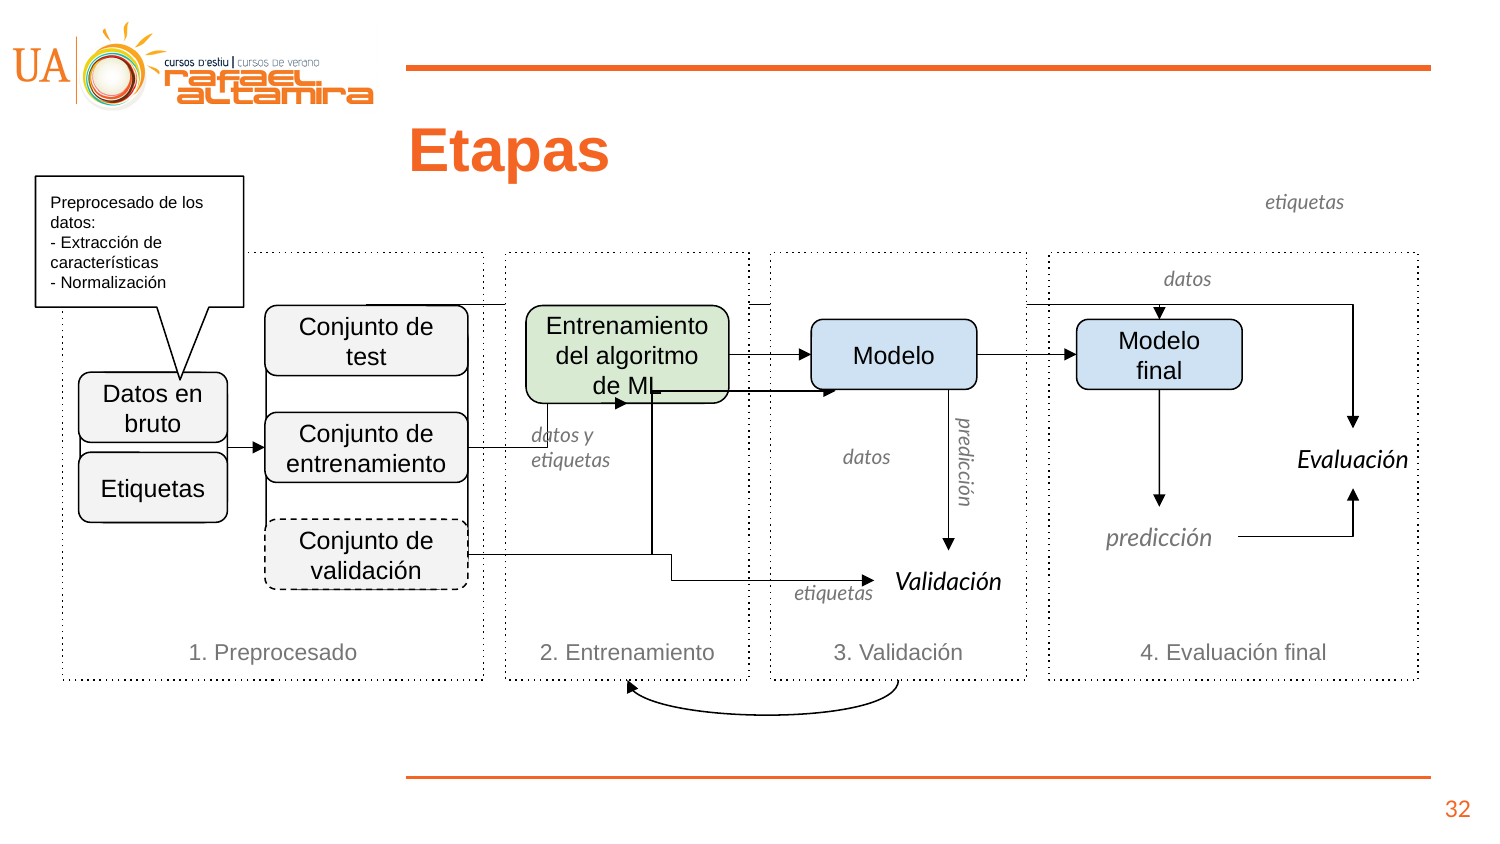

# Etapas
Preprocesado de los datos:
- Extracción de características
- Normalización
etiquetas
4. Evaluación final
datos
Evaluación
predicción
1. Preprocesado
Conjunto de
test

Conjunto de
entrenamiento
Conjunto de
validación
3. Validación
datos
predicción
Validación
etiquetas
2. Entrenamiento
Entrenamiento del algoritmo de ML
datos y etiquetas
Modelo
Modelo
final
Datos en
bruto
Etiquetas

32